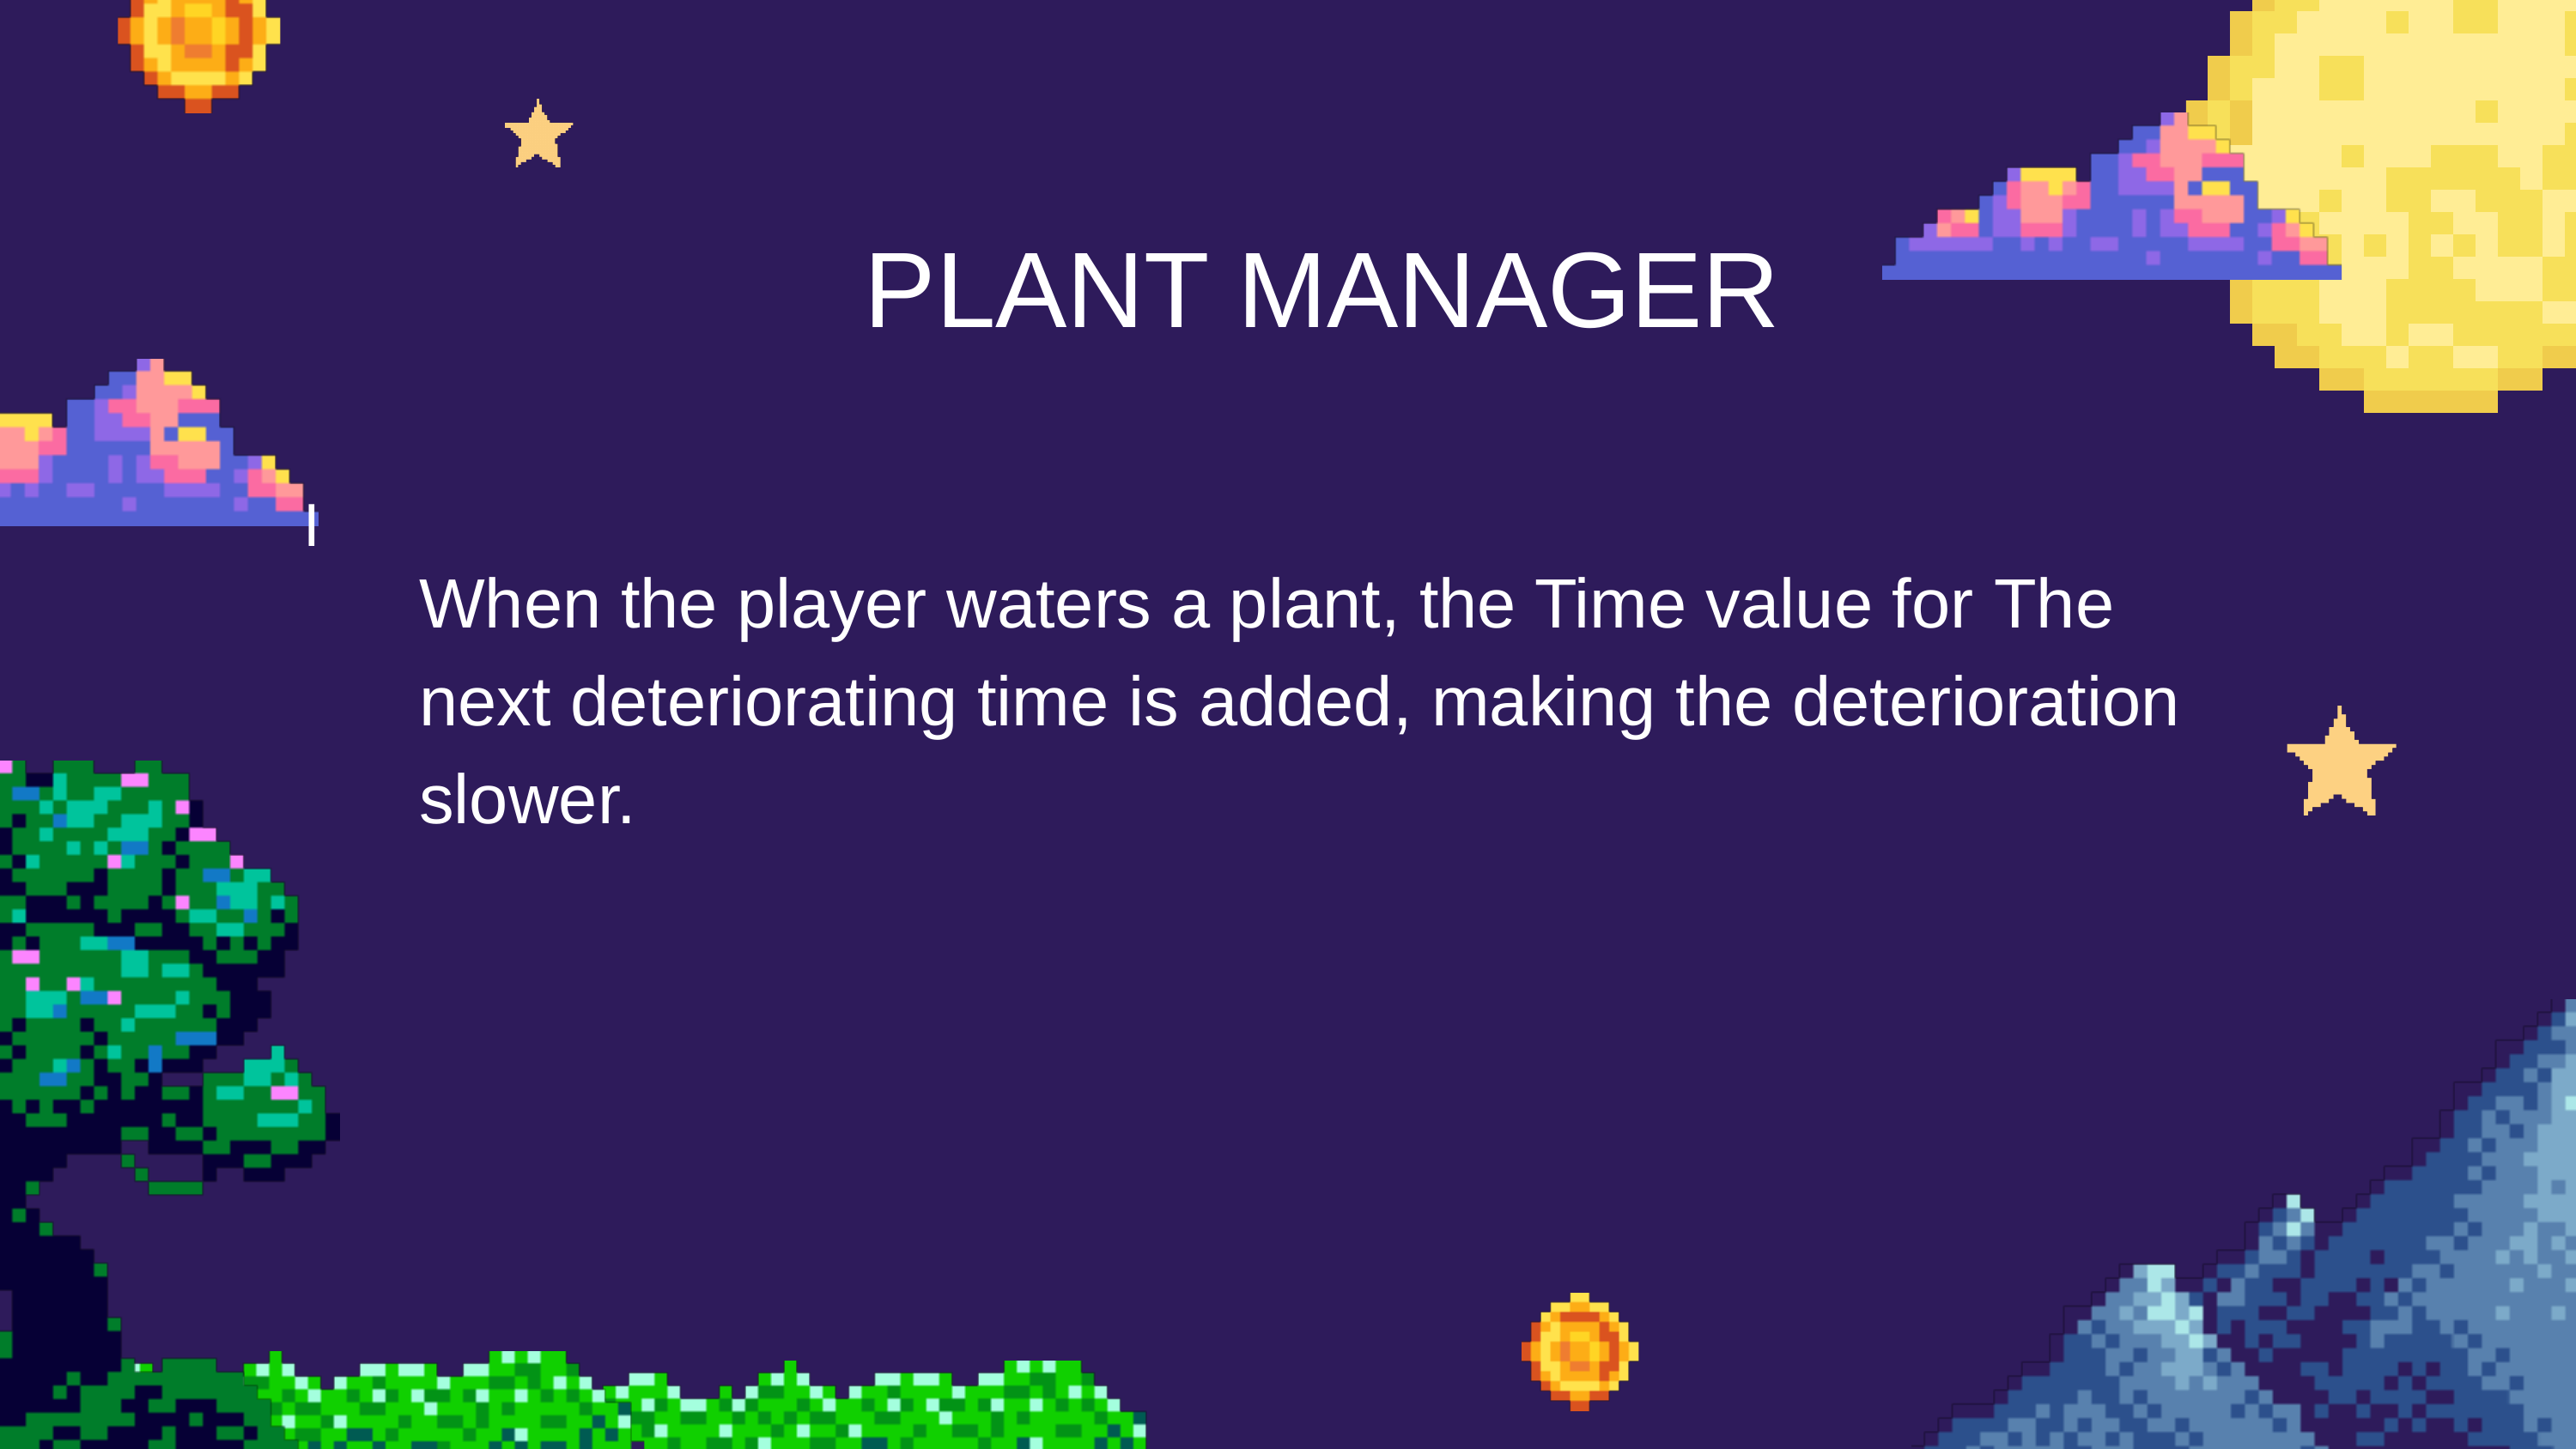

PLANT MANAGER

I
When the player waters a plant, the Time value for The next deteriorating time is added, making the deterioration slower.